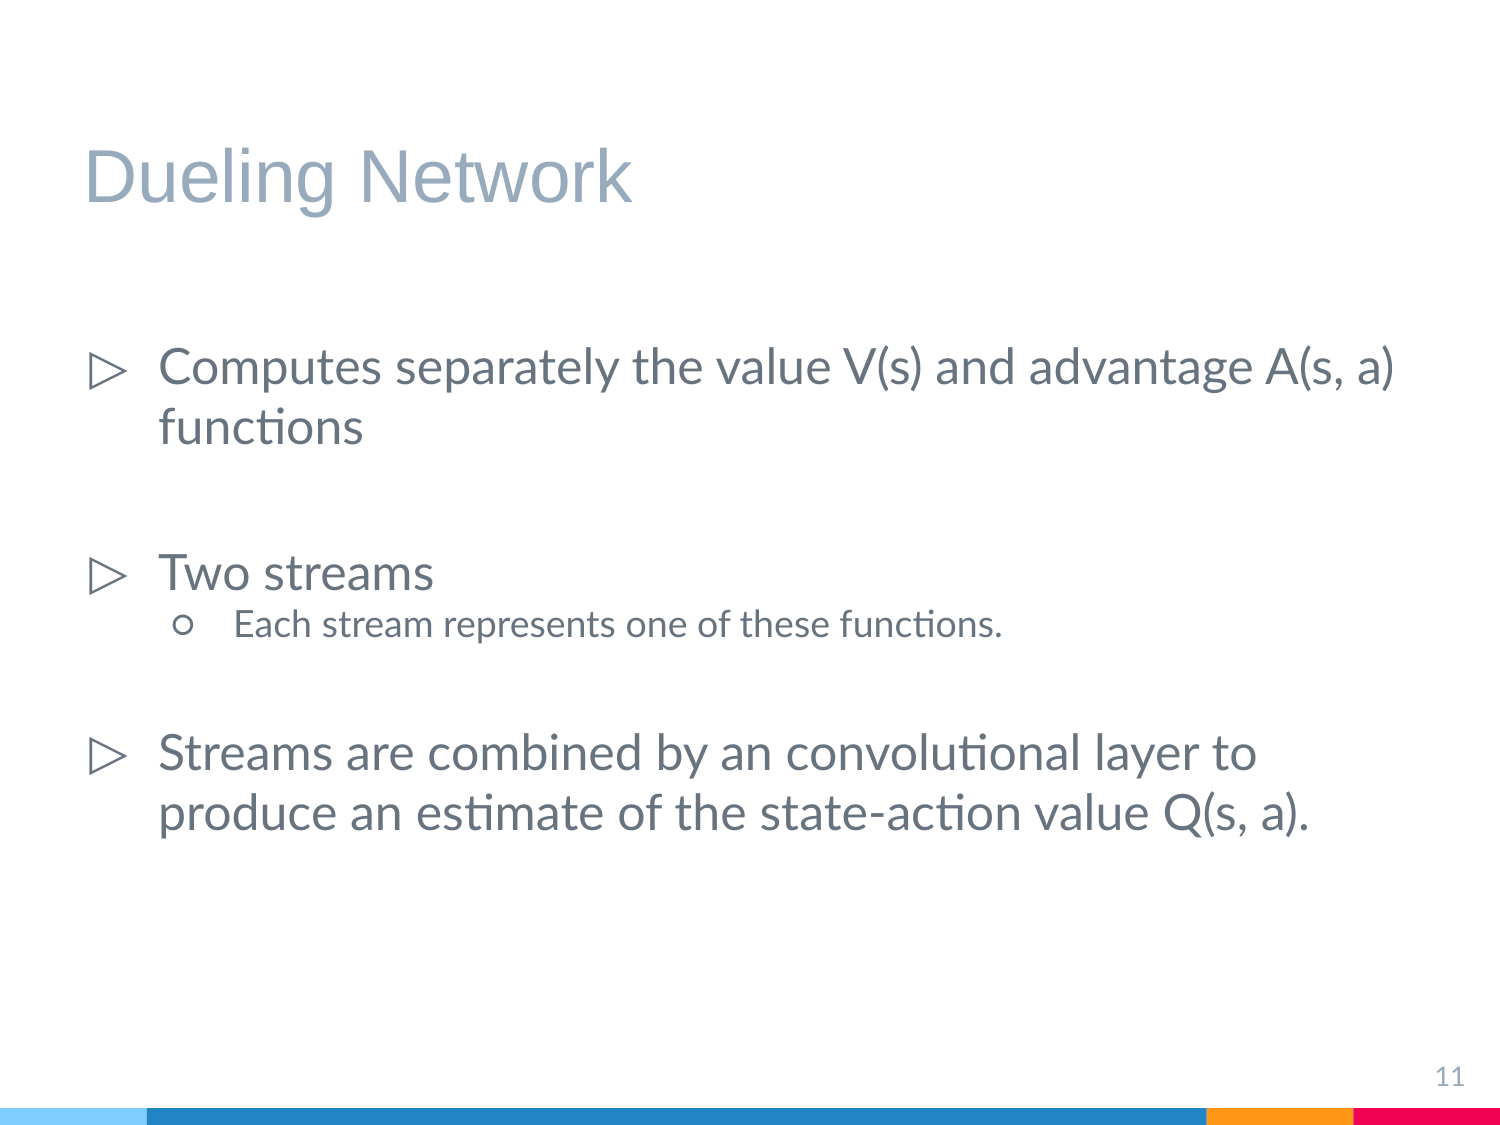

# Dueling Network

Computes separately the value V(s) and advantage A(s, a) functions

Two streams
Each stream represents one of these functions.

Streams are combined by an convolutional layer to produce an estimate of the state-action value Q(s, a).

11